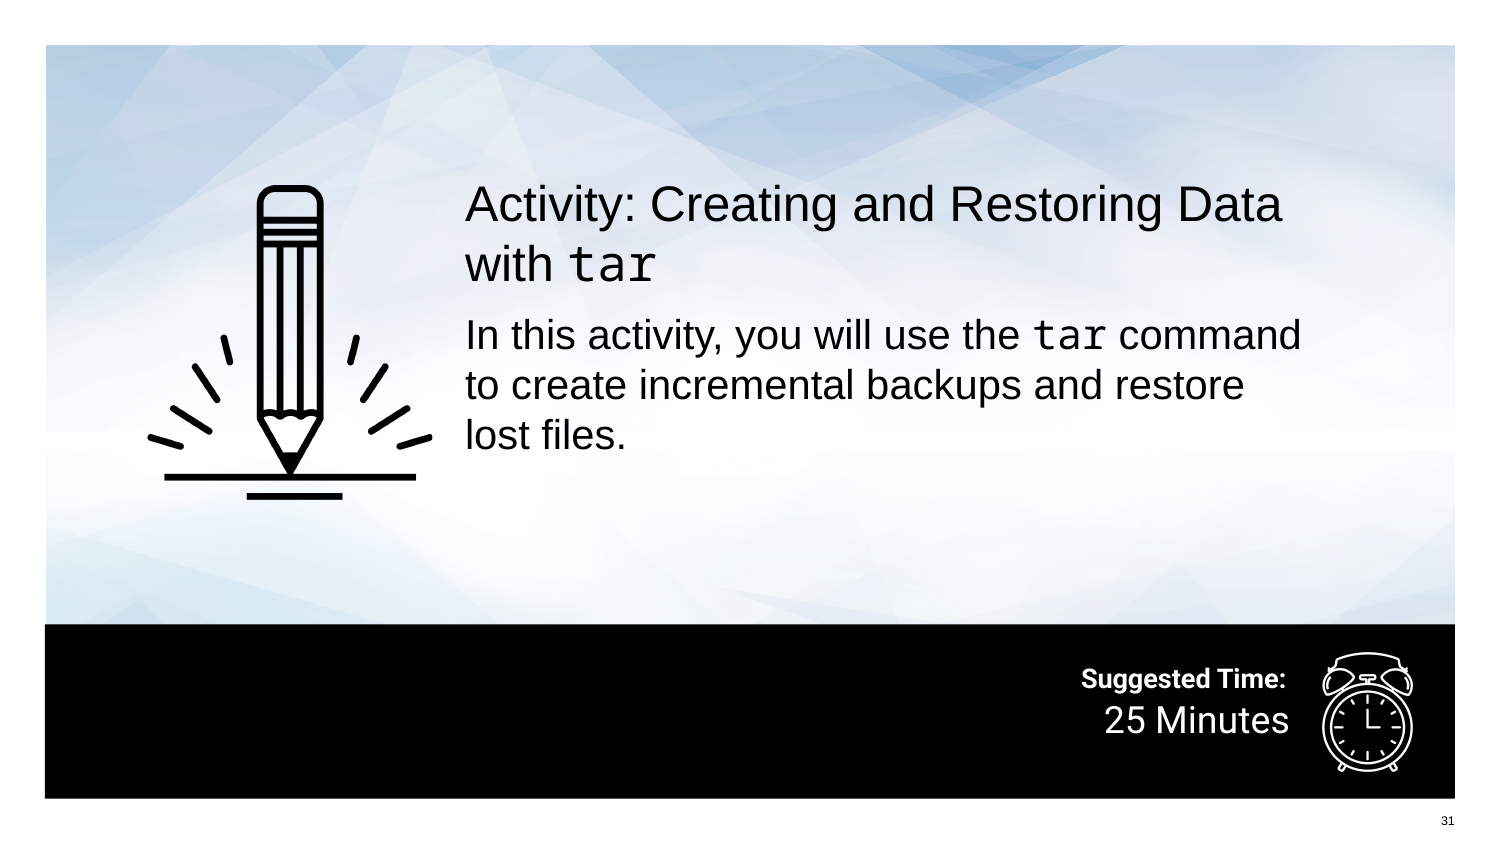

Activity: Creating and Restoring Data with tar
In this activity, you will use the tar command to create incremental backups and restore lost files.
# 25 Minutes
31